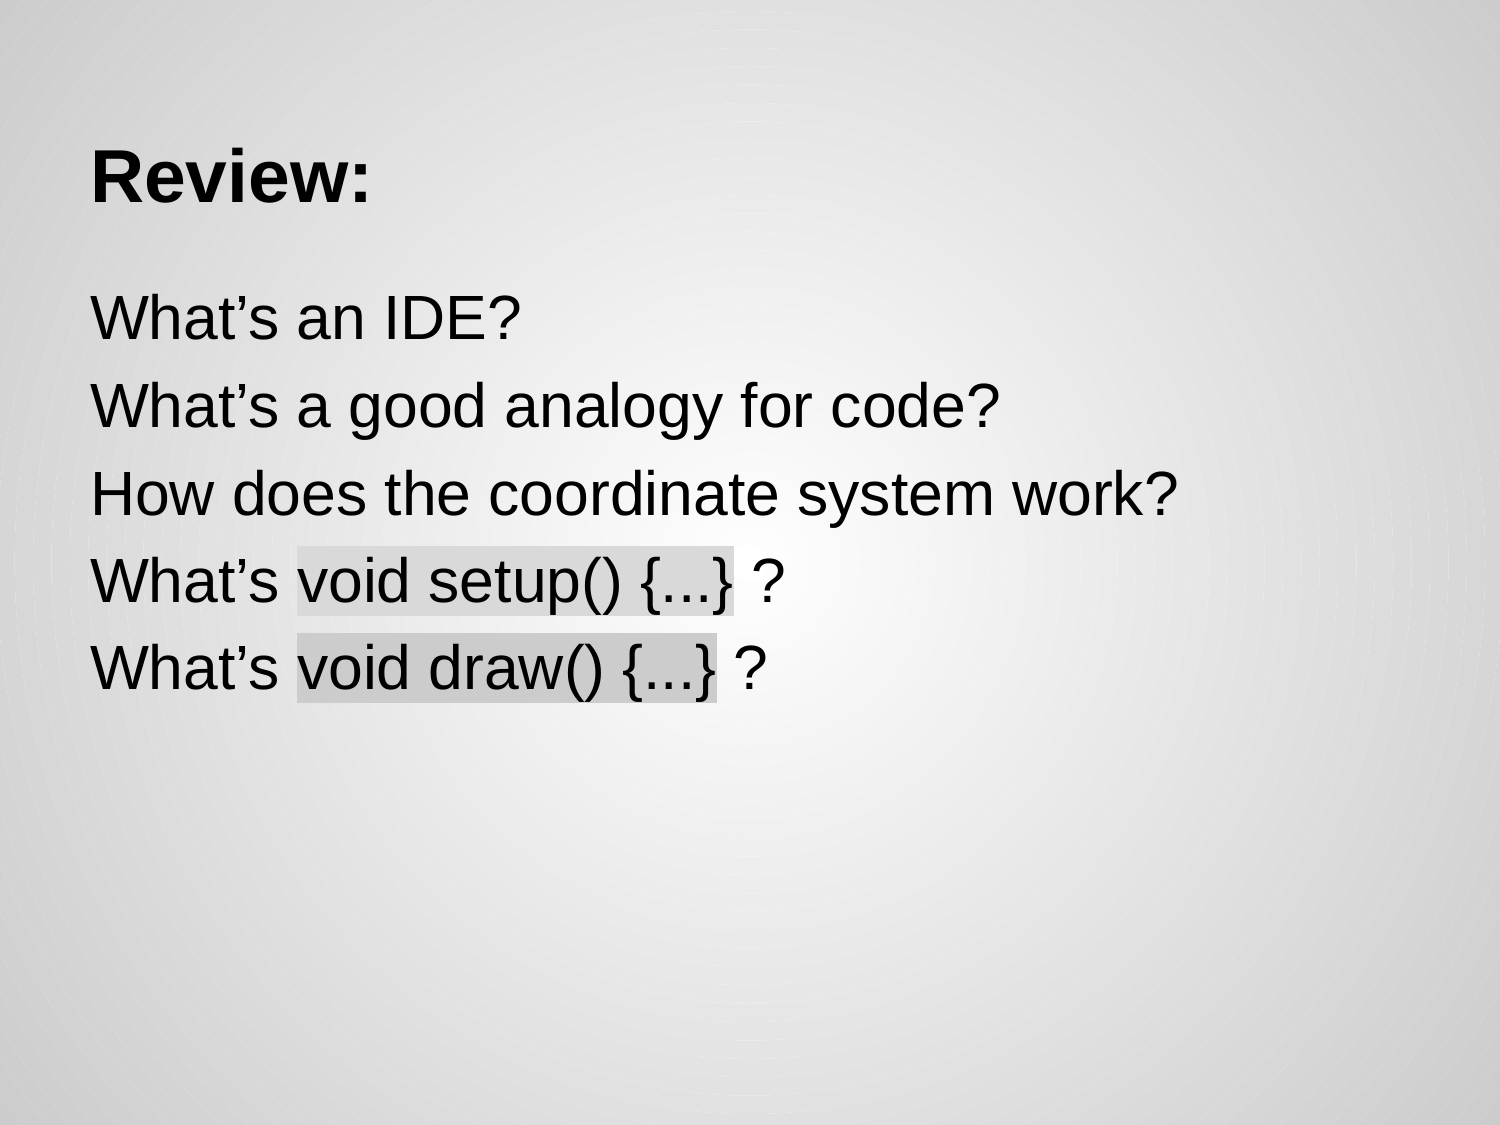

# Review:
What’s an IDE?
What’s a good analogy for code?
How does the coordinate system work?
What’s void setup() {...} ?
What’s void draw() {...} ?